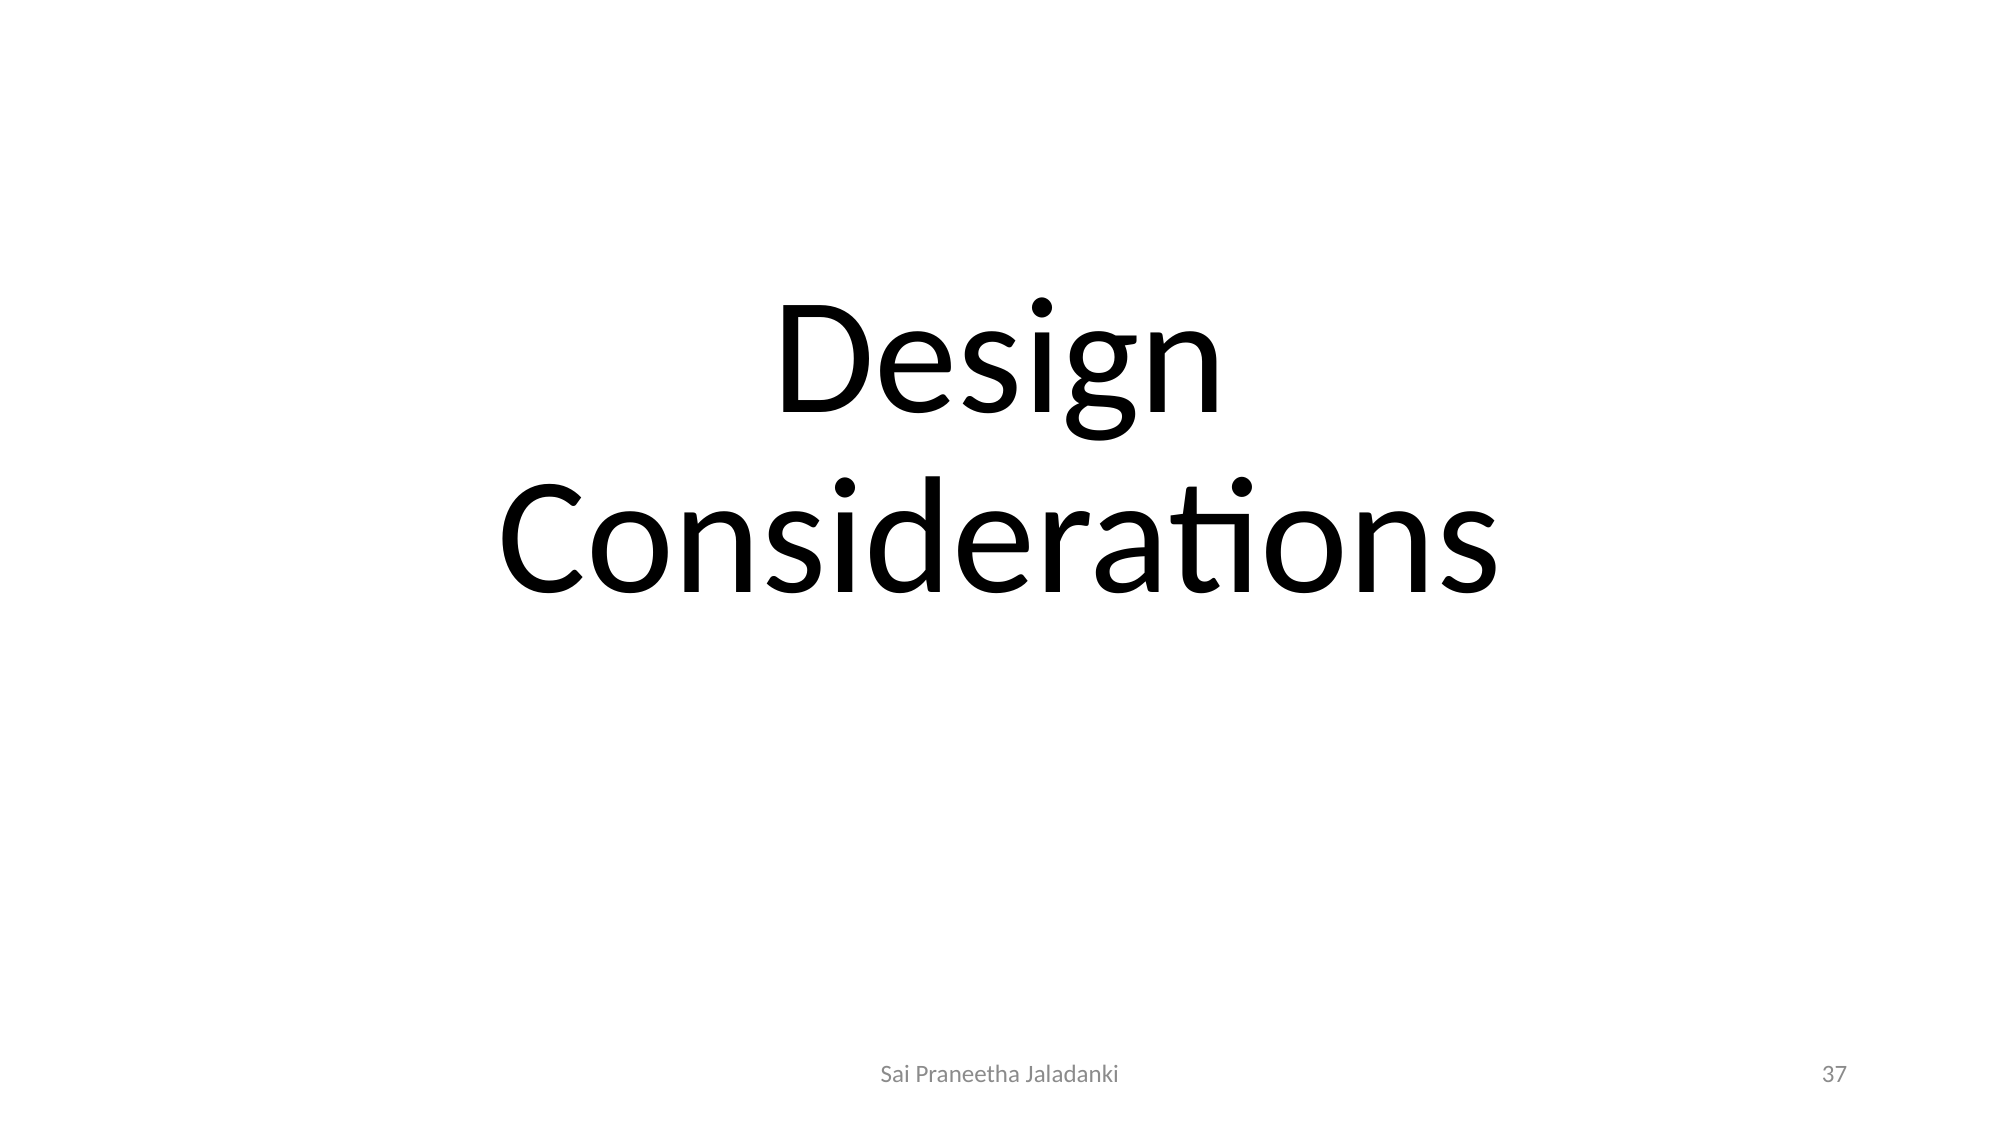

# Design Considerations

Sai Praneetha Jaladanki
37